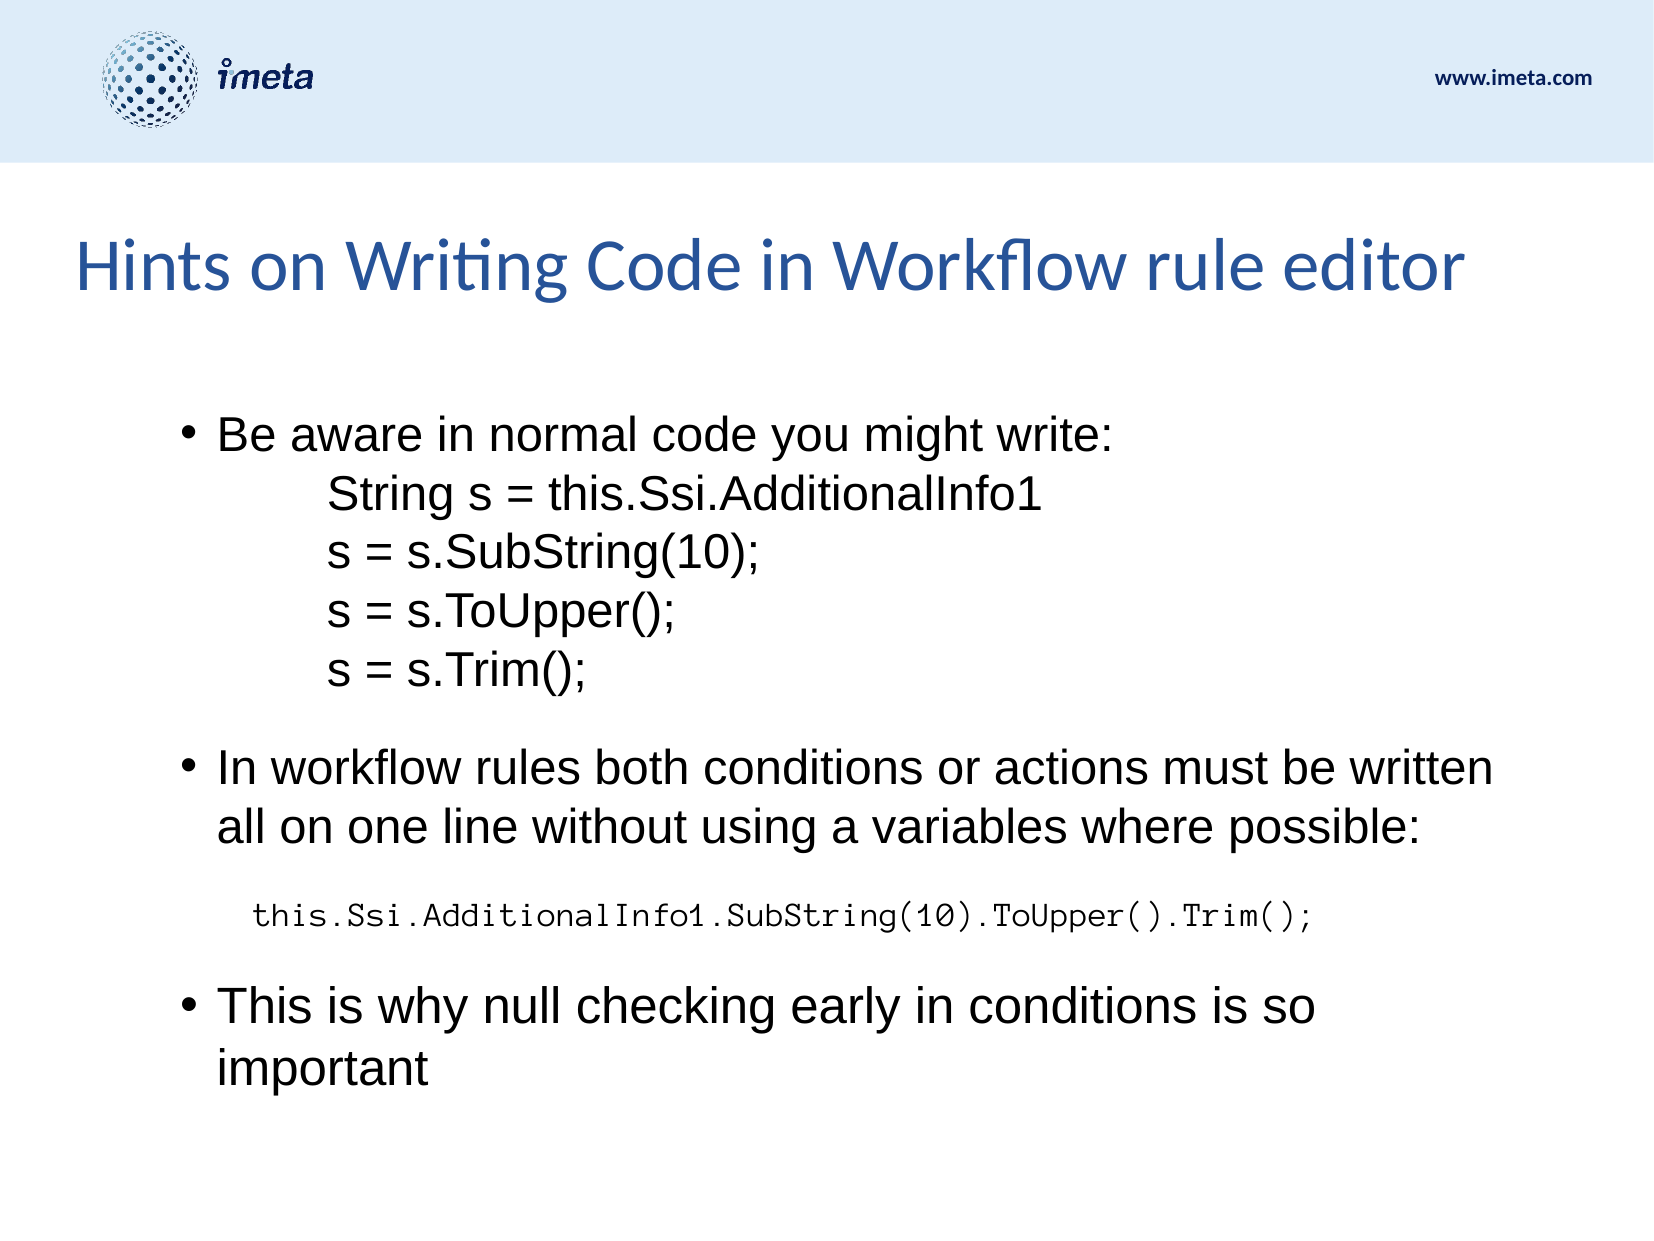

# Hints on Writing Code in Workflow rule editor
Be aware in normal code you might write:
	String s = this.Ssi.AdditionalInfo1
	s = s.SubString(10);
	s = s.ToUpper();
	s = s.Trim();

In workflow rules both conditions or actions must be written all on one line without using a variables where possible:
this.Ssi.AdditionalInfo1.SubString(10).ToUpper().Trim();

This is why null checking early in conditions is so important